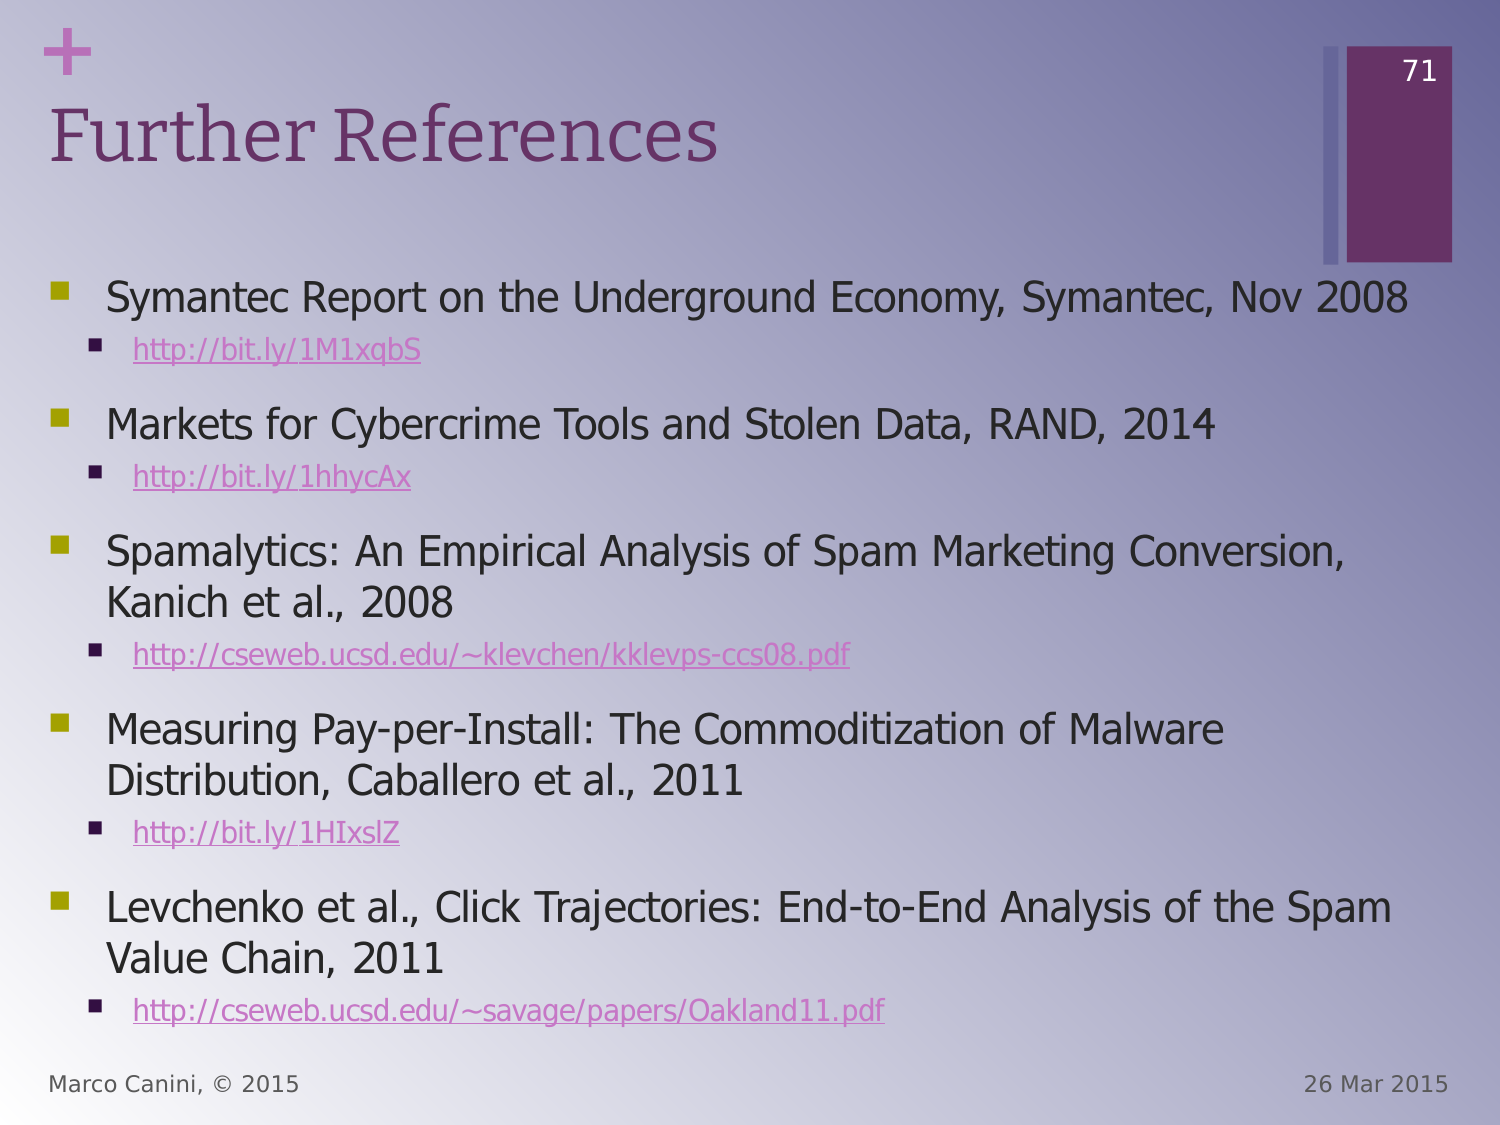

71
# Further References
Symantec Report on the Underground Economy, Symantec, Nov 2008
http://bit.ly/1M1xqbS
Markets for Cybercrime Tools and Stolen Data, RAND, 2014
http://bit.ly/1hhycAx
Spamalytics: An Empirical Analysis of Spam Marketing Conversion, Kanich et al., 2008
http://cseweb.ucsd.edu/~klevchen/kklevps-ccs08.pdf
Measuring Pay-per-Install: The Commoditization of Malware Distribution, Caballero et al., 2011
http://bit.ly/1HIxslZ
Levchenko et al., Click Trajectories: End-to-End Analysis of the Spam Value Chain, 2011
http://cseweb.ucsd.edu/~savage/papers/Oakland11.pdf
Marco Canini, © 2015
26 Mar 2015